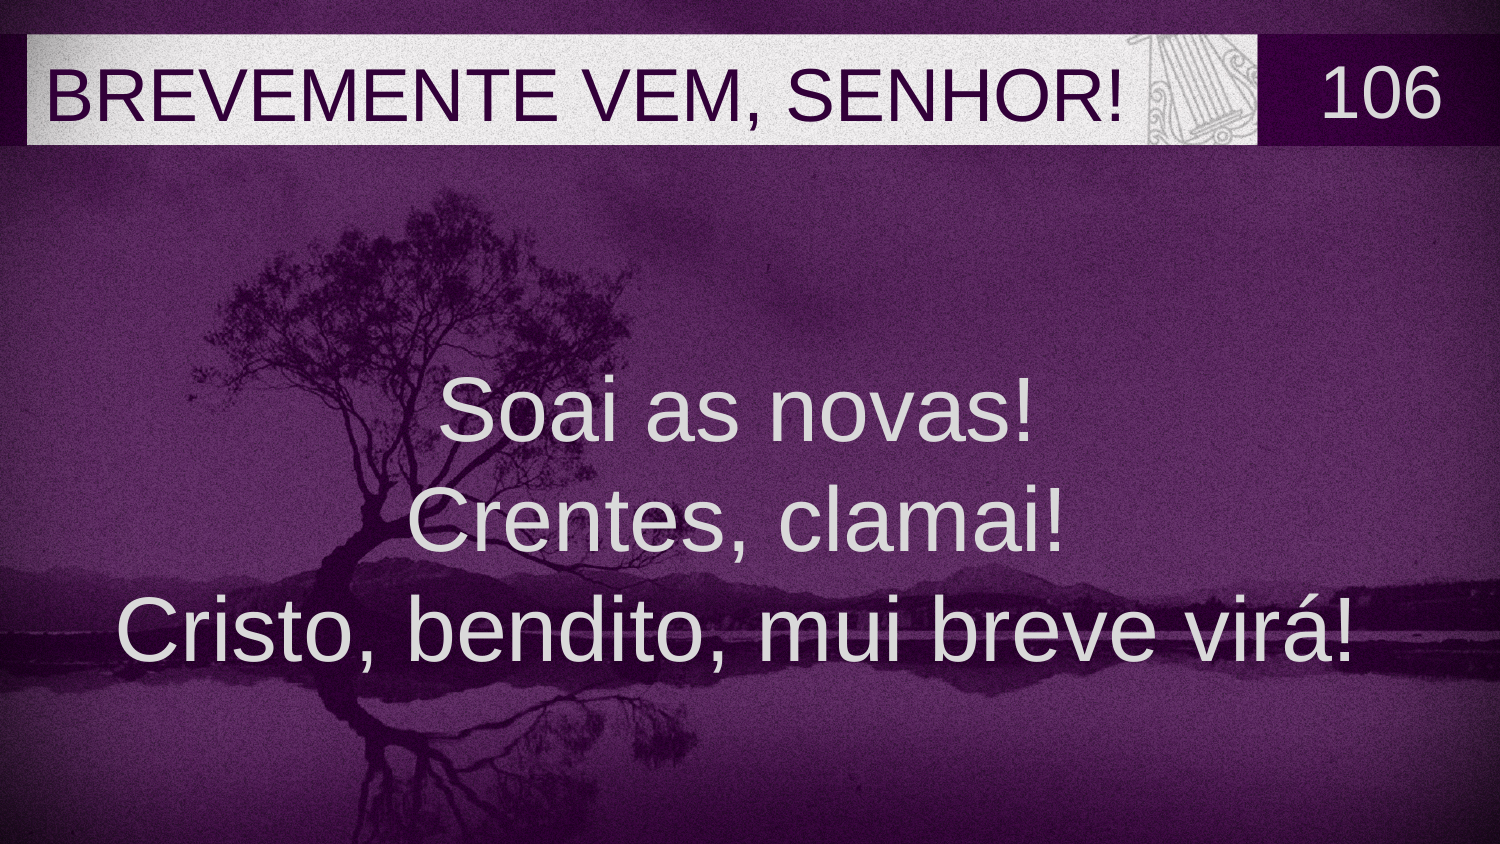

# BREVEMENTE VEM, SENHOR!
106
Soai as novas!
Crentes, clamai!
Cristo, bendito, mui breve virá!